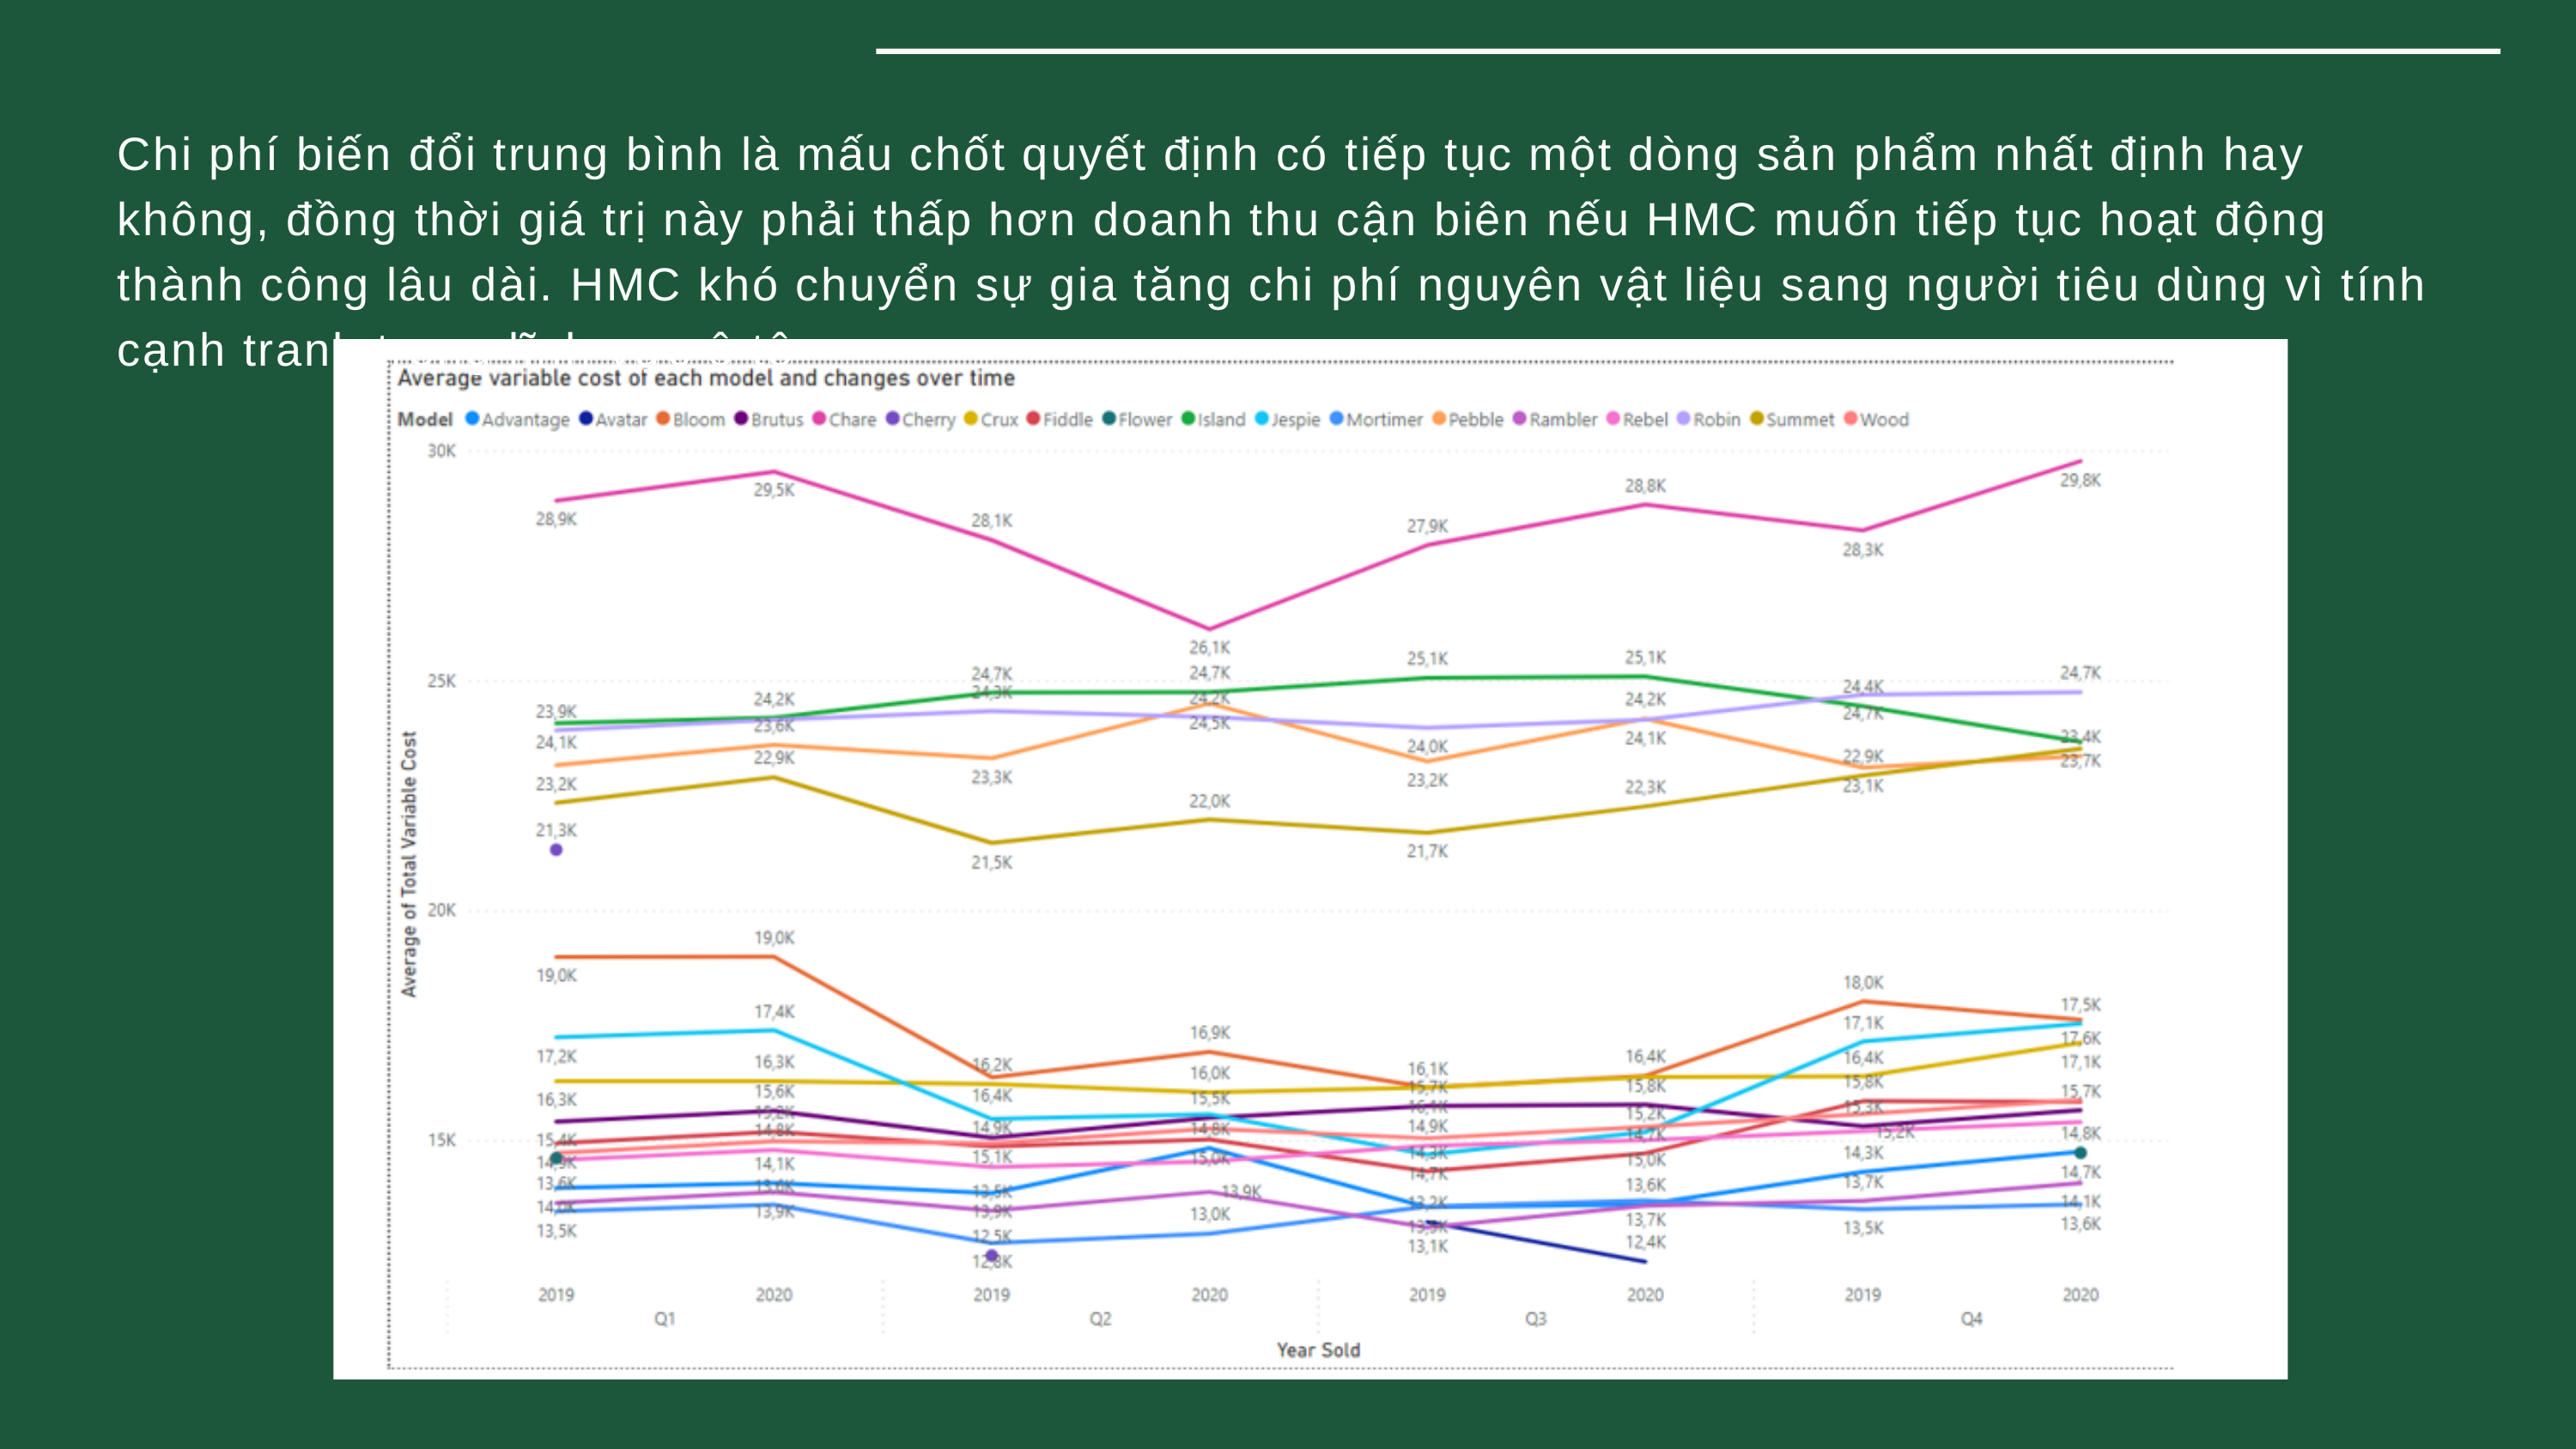

Chi phí biến đổi trung bình là mấu chốt quyết định có tiếp tục một dòng sản phẩm nhất định hay không, đồng thời giá trị này phải thấp hơn doanh thu cận biên nếu HMC muốn tiếp tục hoạt động thành công lâu dài. HMC khó chuyển sự gia tăng chi phí nguyên vật liệu sang người tiêu dùng vì tính cạnh tranh trong lĩnh vực ô tô